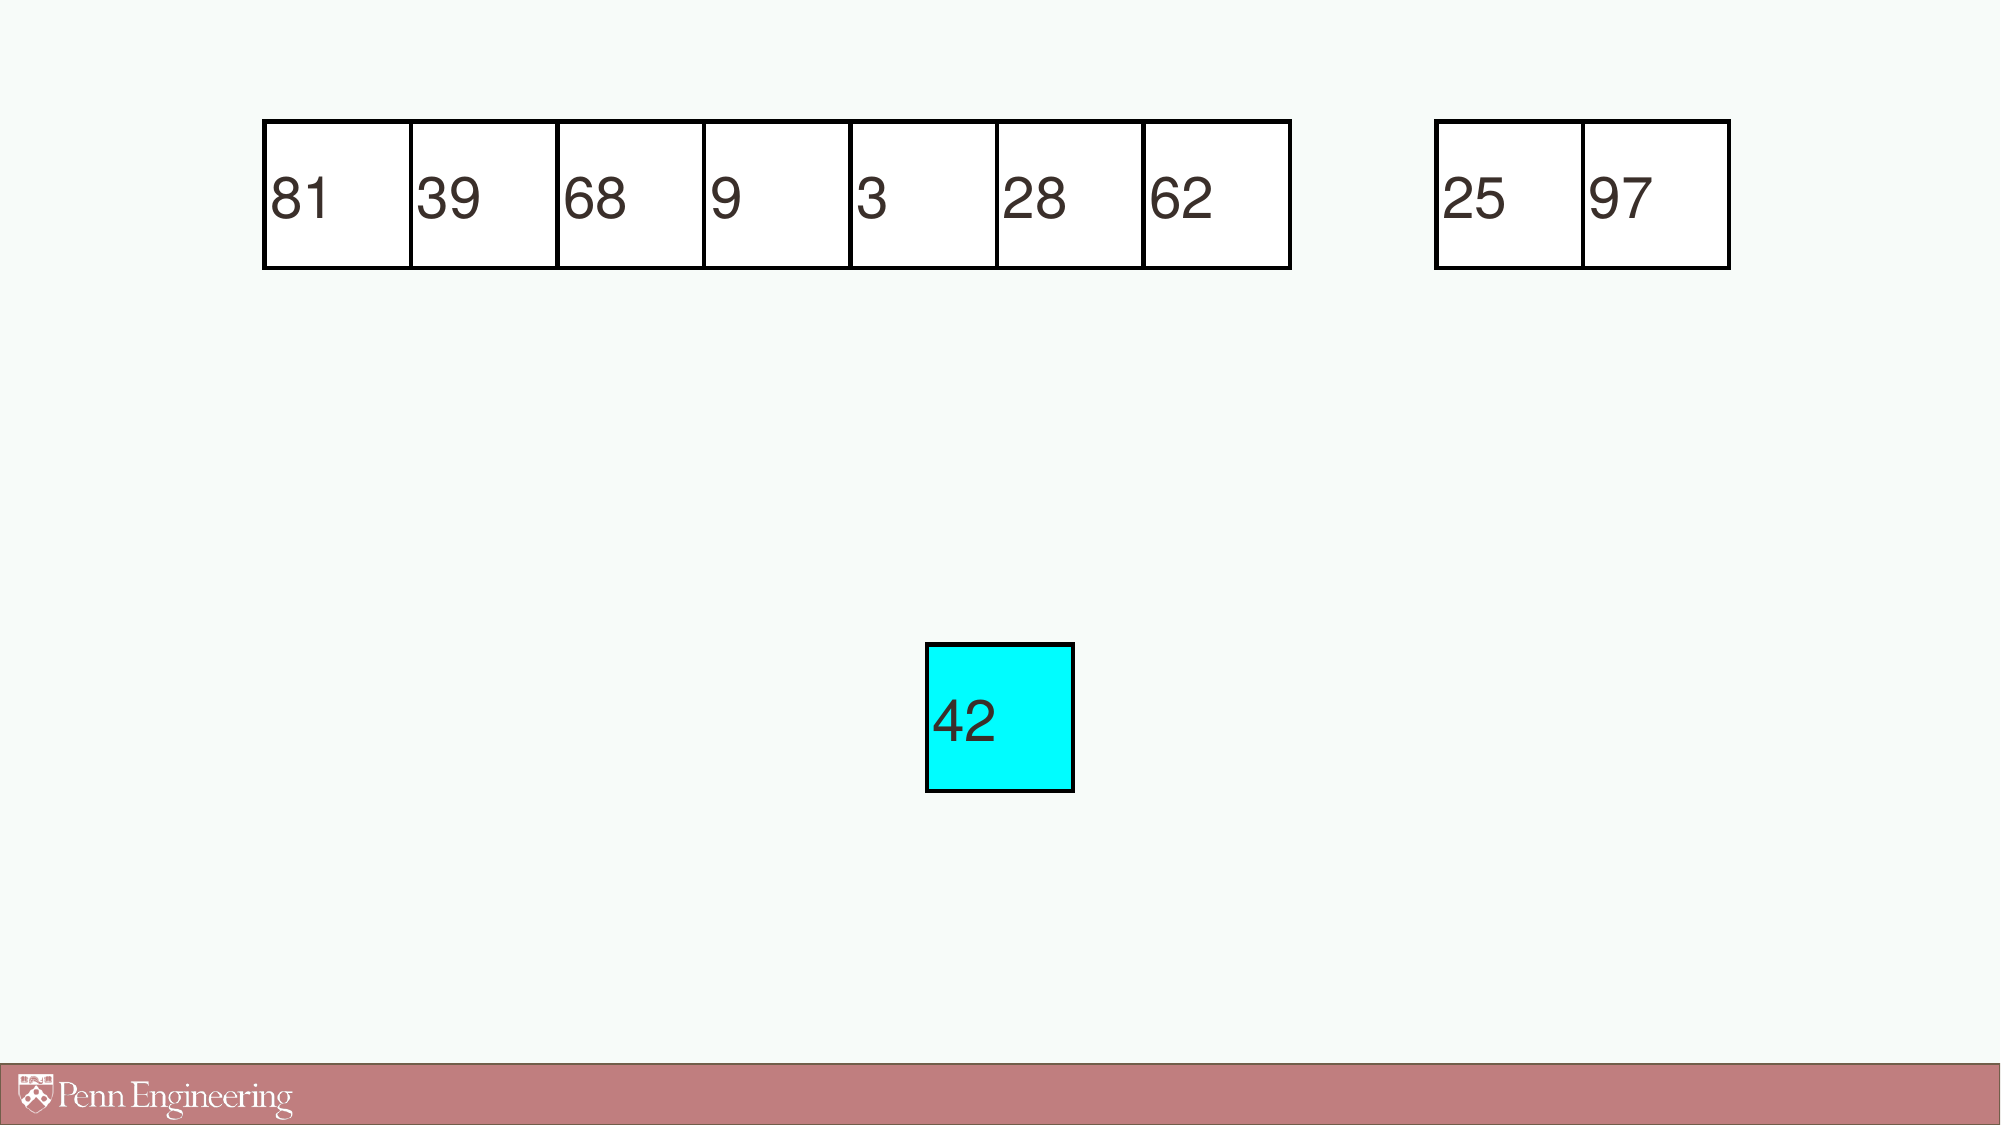

81
39
68
9
3
28
62
25
97
42